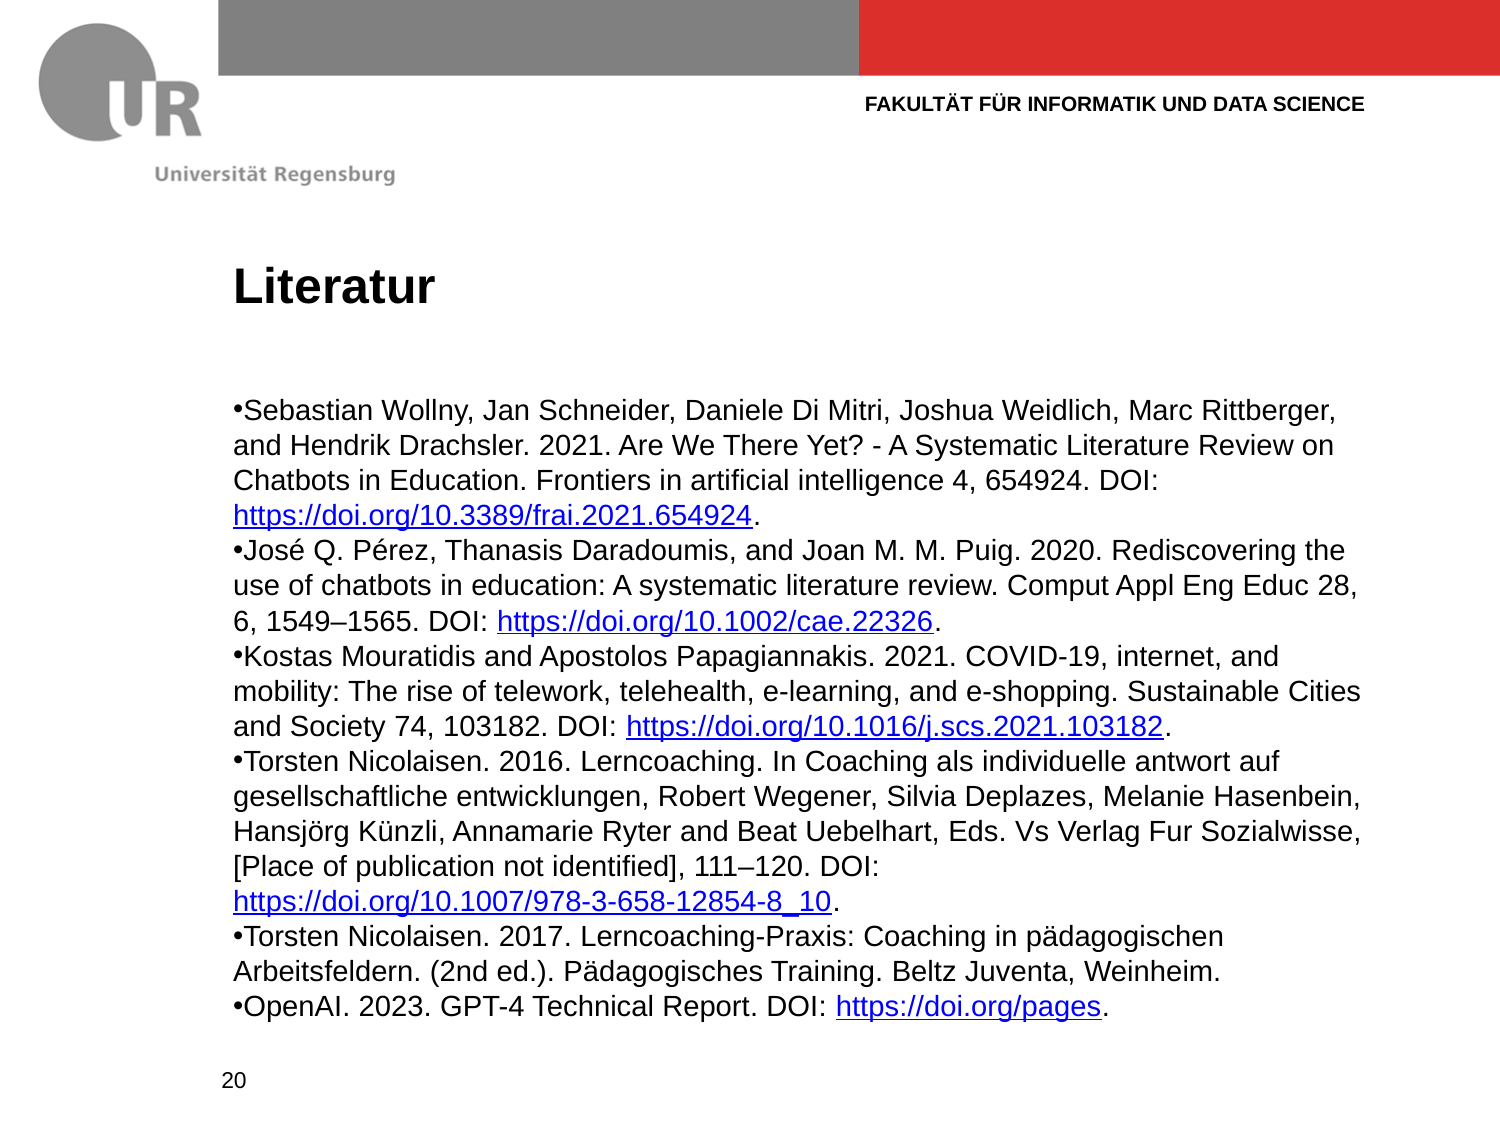

# Literatur
Sebastian Wollny, Jan Schneider, Daniele Di Mitri, Joshua Weidlich, Marc Rittberger, and Hendrik Drachsler. 2021. Are We There Yet? - A Systematic Literature Review on Chatbots in Education. Frontiers in artificial intelligence 4, 654924. DOI: https://doi.org/10.3389/frai.2021.654924.
José Q. Pérez, Thanasis Daradoumis, and Joan M. M. Puig. 2020. Rediscovering the use of chatbots in education: A systematic literature review. Comput Appl Eng Educ 28, 6, 1549–1565. DOI: https://doi.org/10.1002/cae.22326.
Kostas Mouratidis and Apostolos Papagiannakis. 2021. COVID-19, internet, and mobility: The rise of telework, telehealth, e-learning, and e-shopping. Sustainable Cities and Society 74, 103182. DOI: https://doi.org/10.1016/j.scs.2021.103182.
Torsten Nicolaisen. 2016. Lerncoaching. In Coaching als individuelle antwort auf gesellschaftliche entwicklungen, Robert Wegener, Silvia Deplazes, Melanie Hasenbein, Hansjörg Künzli, Annamarie Ryter and Beat Uebelhart, Eds. Vs Verlag Fur Sozialwisse, [Place of publication not identified], 111–120. DOI: https://doi.org/10.1007/978-3-658-12854-8_10.
Torsten Nicolaisen. 2017. Lerncoaching-Praxis: Coaching in pädagogischen Arbeitsfeldern. (2nd ed.). Pädagogisches Training. Beltz Juventa, Weinheim.
OpenAI. 2023. GPT-4 Technical Report. DOI: https://doi.org/pages.